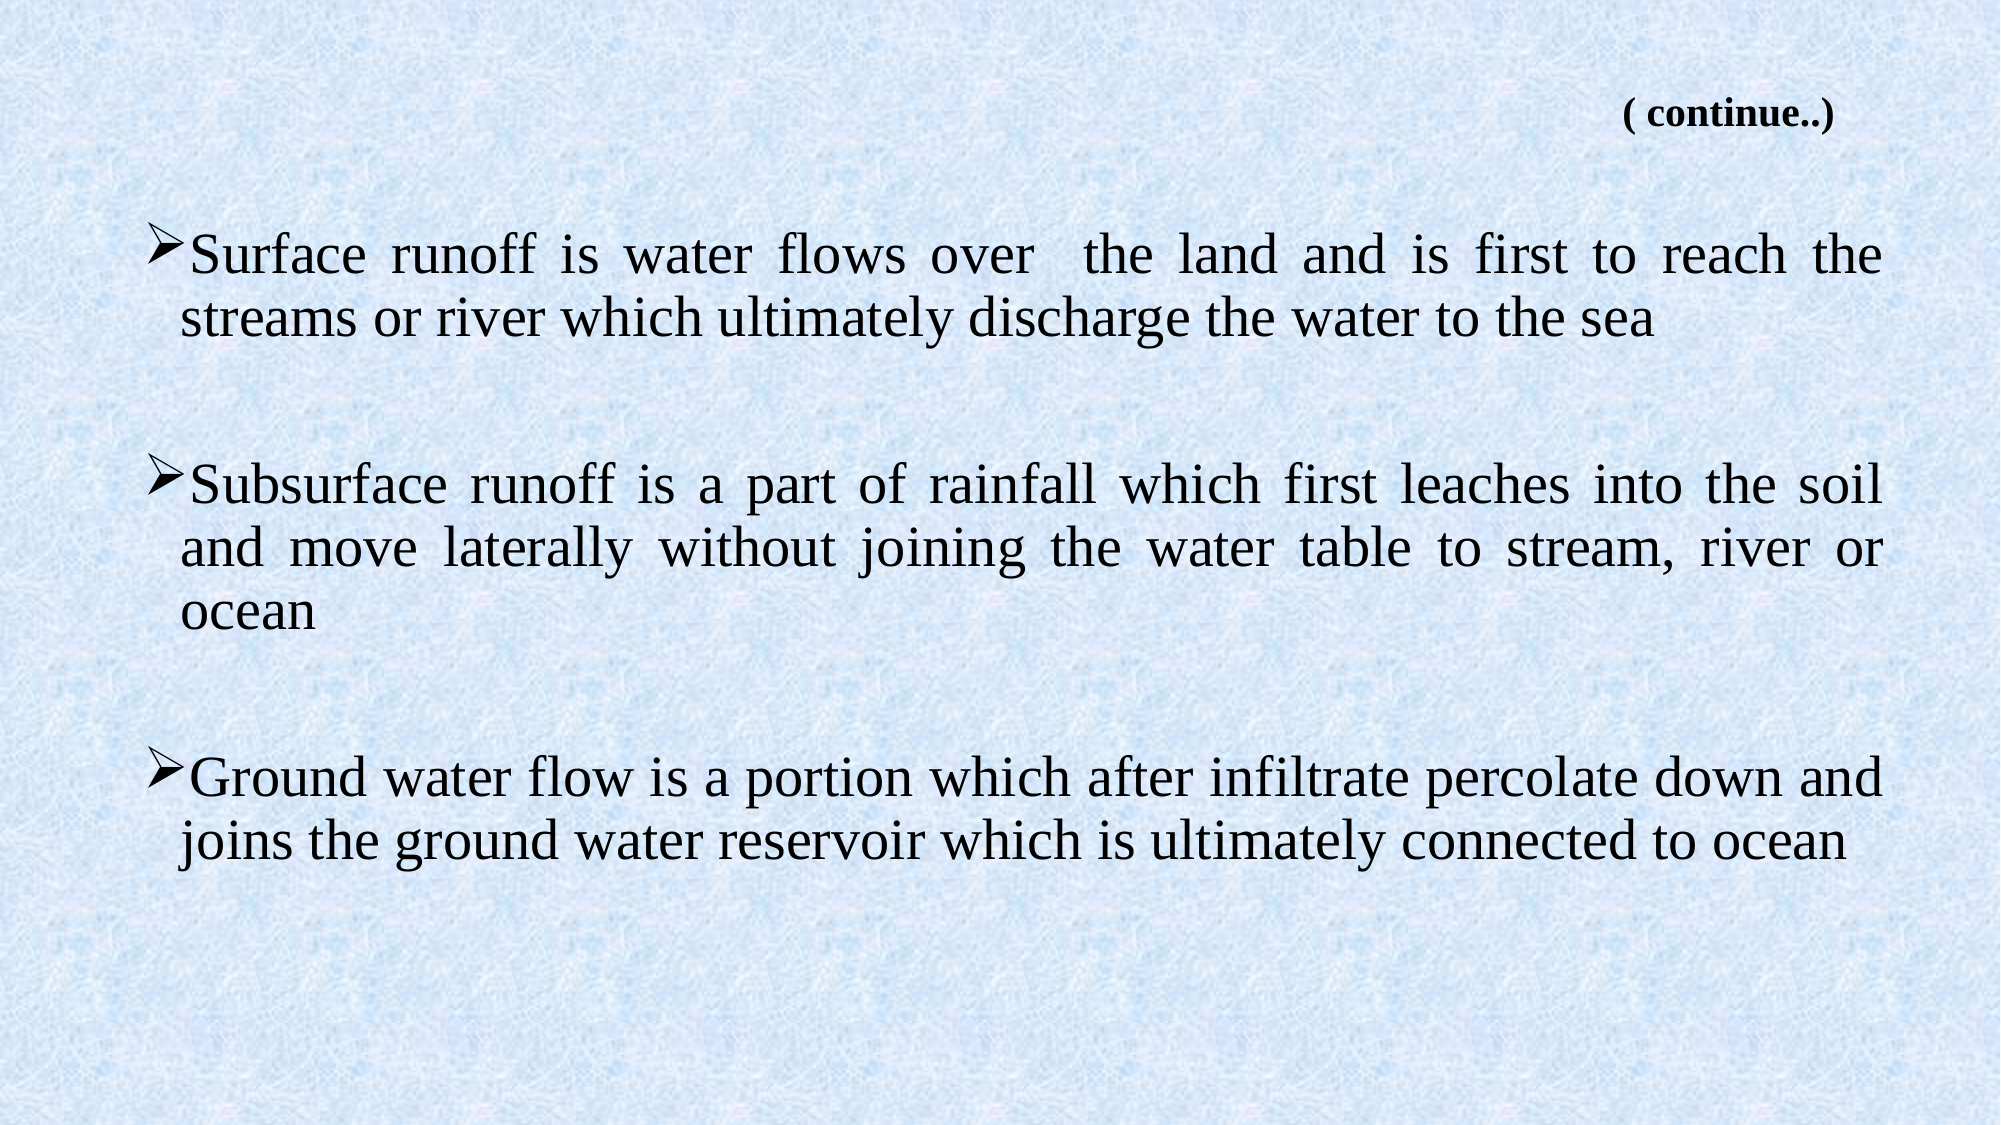

# ( continue..)
Surface runoff is water flows over  the land and is first to reach the streams or river which ultimately discharge the water to the sea

Subsurface runoff is a part of rainfall which first leaches into the soil and move laterally without joining the water table to stream, river or ocean

Ground water flow is a portion which after infiltrate percolate down and joins the ground water reservoir which is ultimately connected to ocean